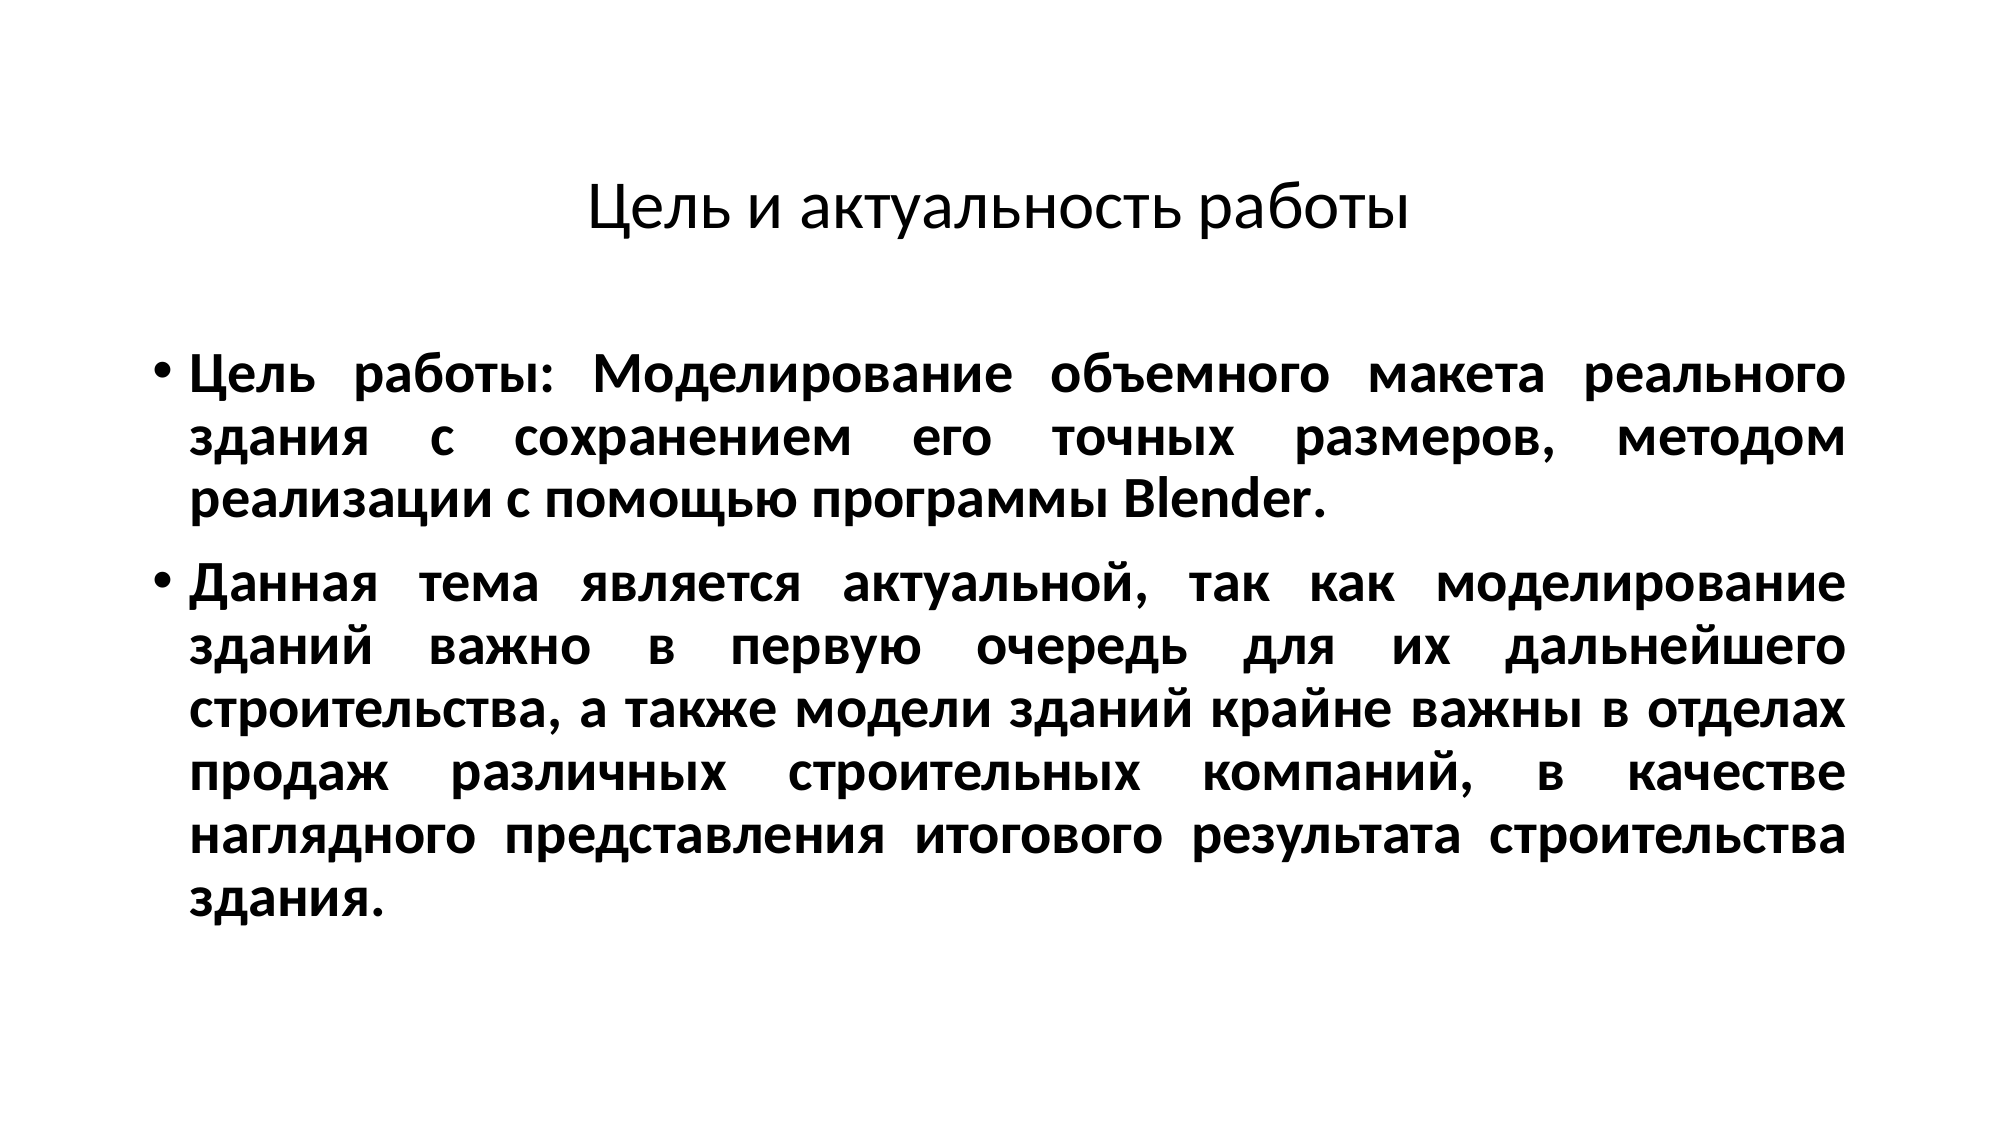

# Цель и актуальность работы
Цель работы: Моделирование объемного макета реального здания с сохранением его точных размеров, методом реализации с помощью программы Blender.
Данная тема является актуальной, так как моделирование зданий важно в первую очередь для их дальнейшего строительства, а также модели зданий крайне важны в отделах продаж различных строительных компаний, в качестве наглядного представления итогового результата строительства здания.